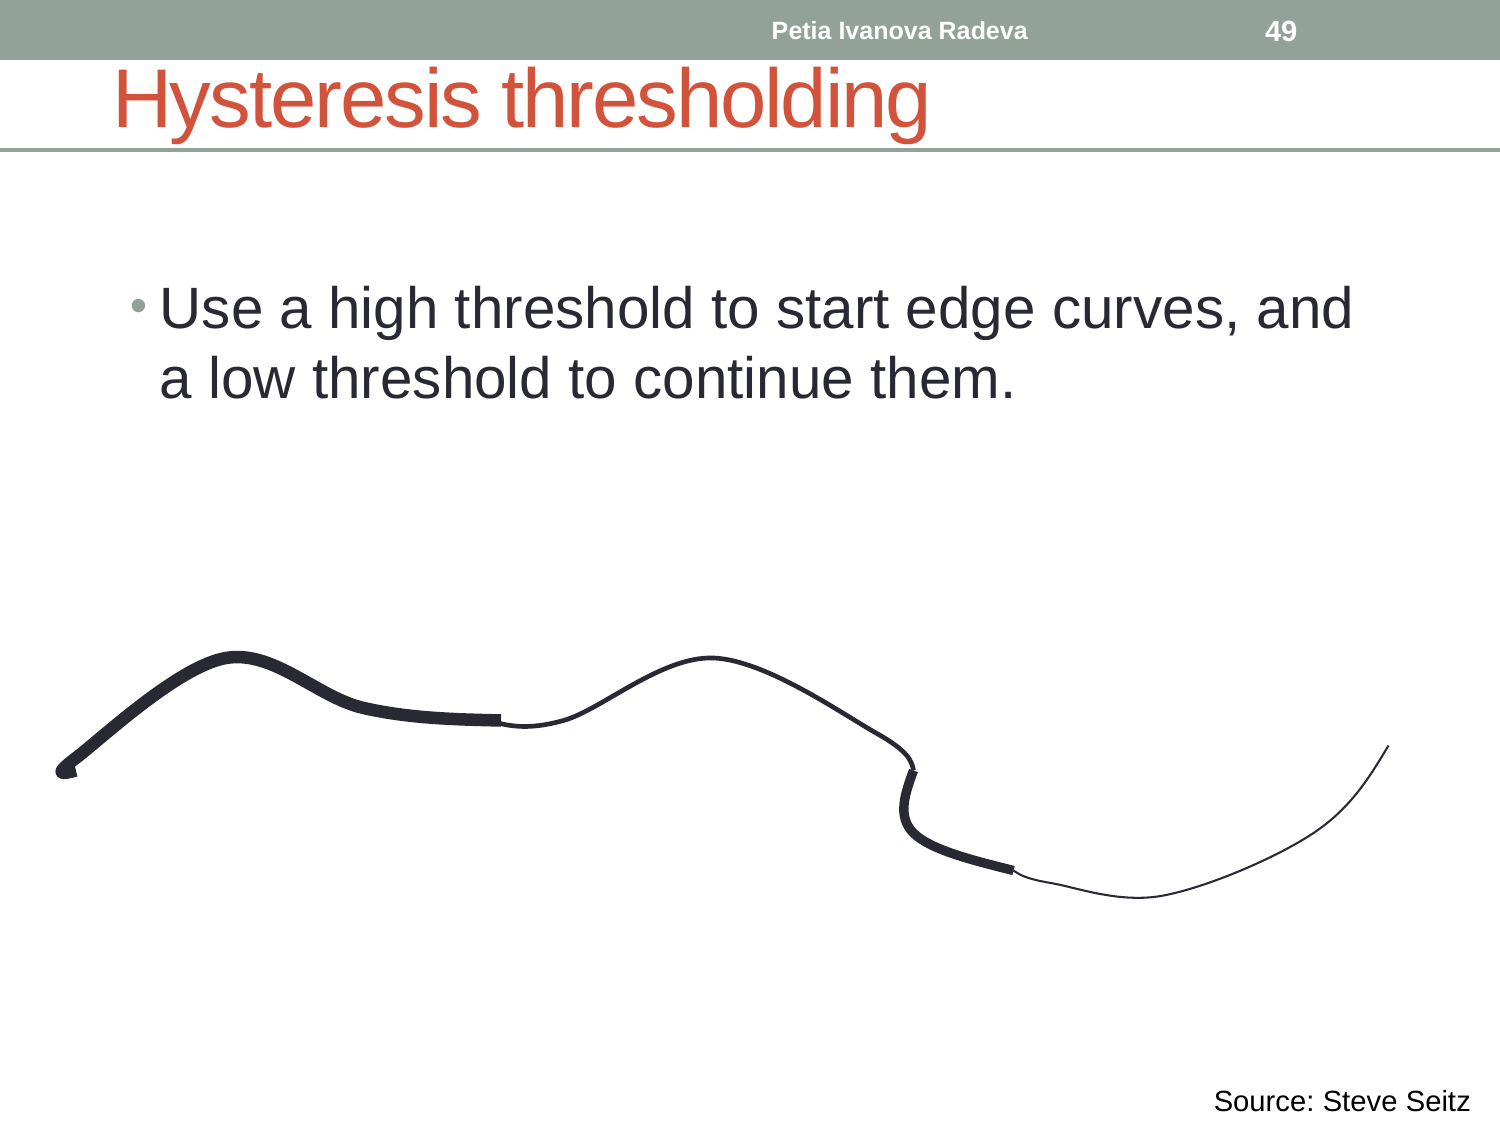

# Hysteresis thresholding
Petia Ivanova Radeva
49
Use a high threshold to start edge curves, and a low threshold to continue them.

Source: Steve Seitz